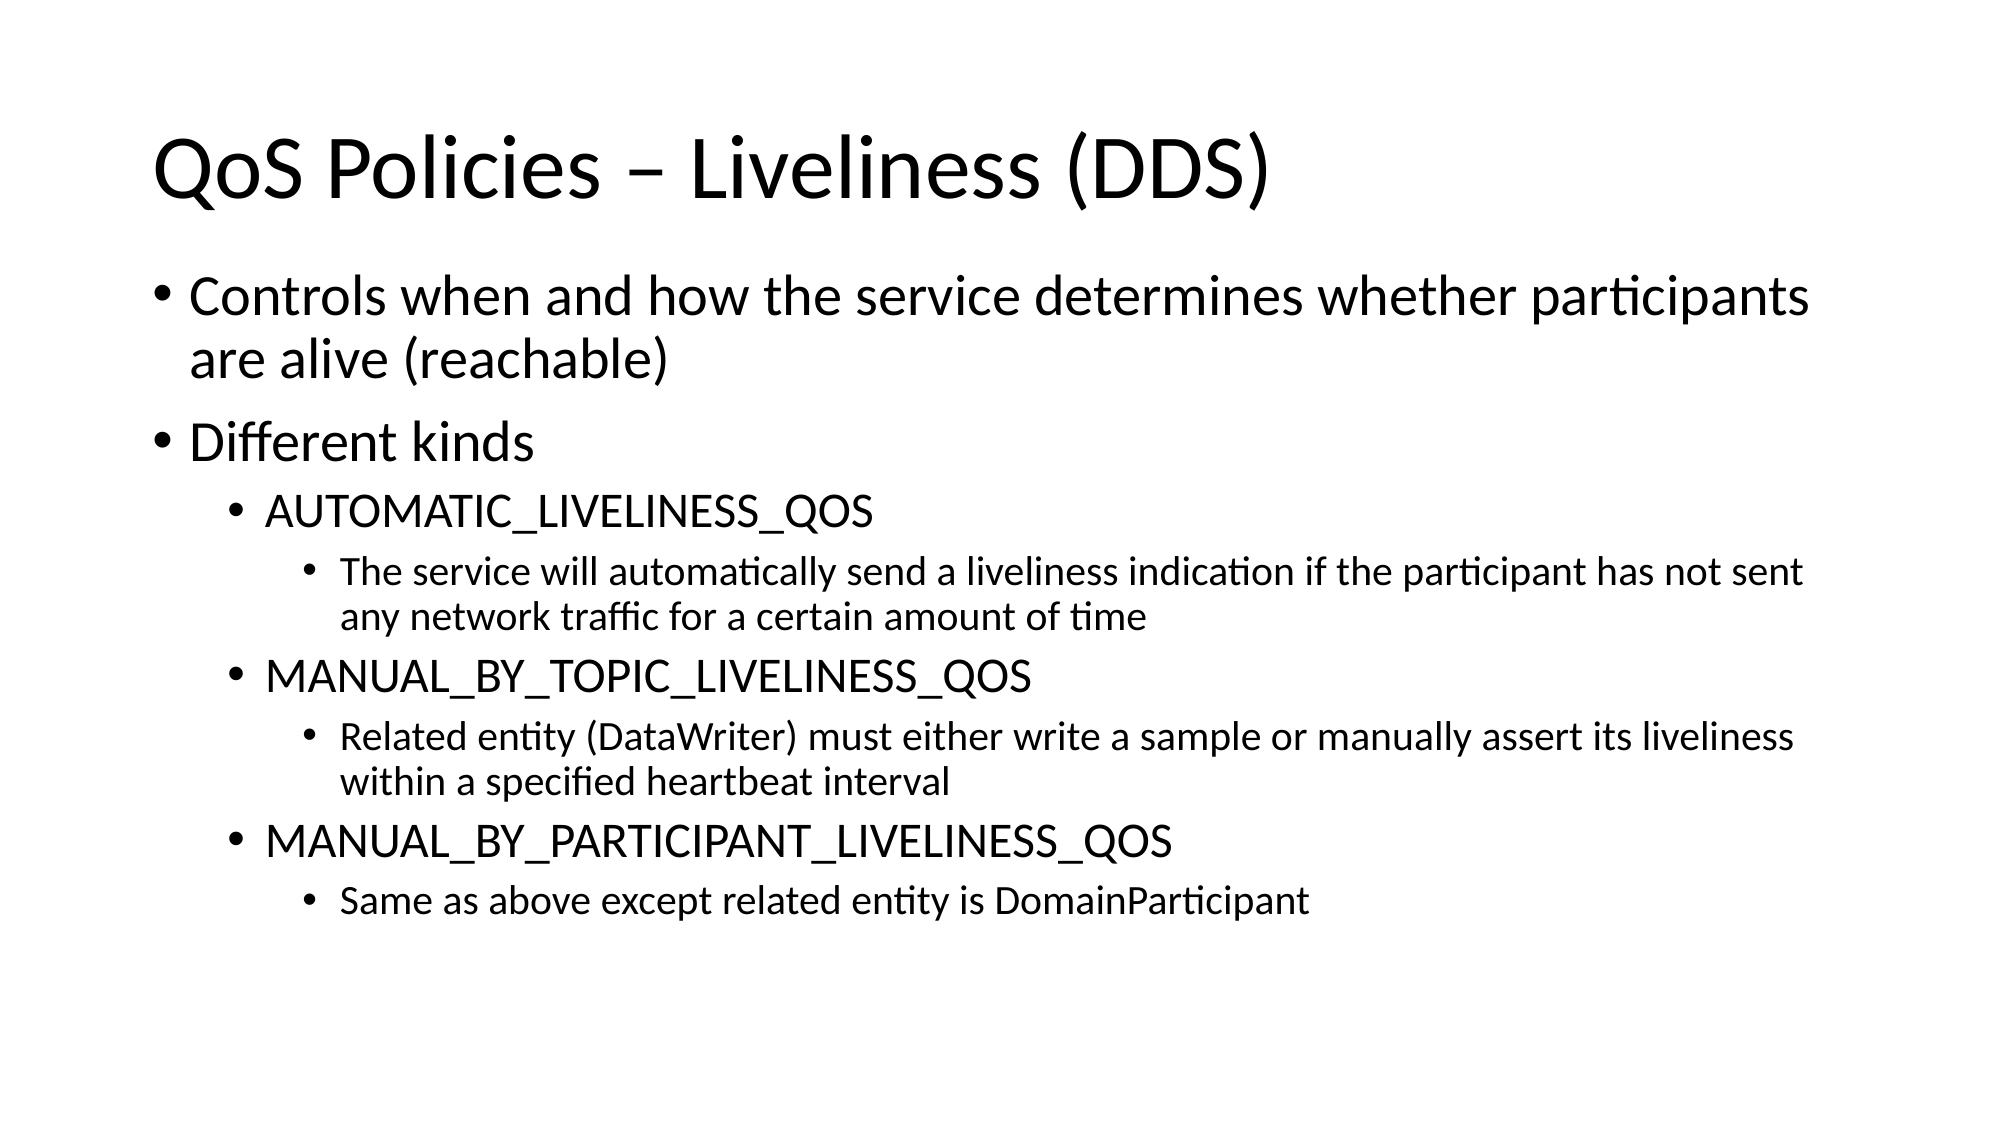

# QoS Policies – Liveliness (DDS)
Controls when and how the service determines whether participants are alive (reachable)
Different kinds
AUTOMATIC_LIVELINESS_QOS
The service will automatically send a liveliness indication if the participant has not sent any network traffic for a certain amount of time
MANUAL_BY_TOPIC_LIVELINESS_QOS
Related entity (DataWriter) must either write a sample or manually assert its liveliness within a specified heartbeat interval
MANUAL_BY_PARTICIPANT_LIVELINESS_QOS
Same as above except related entity is DomainParticipant